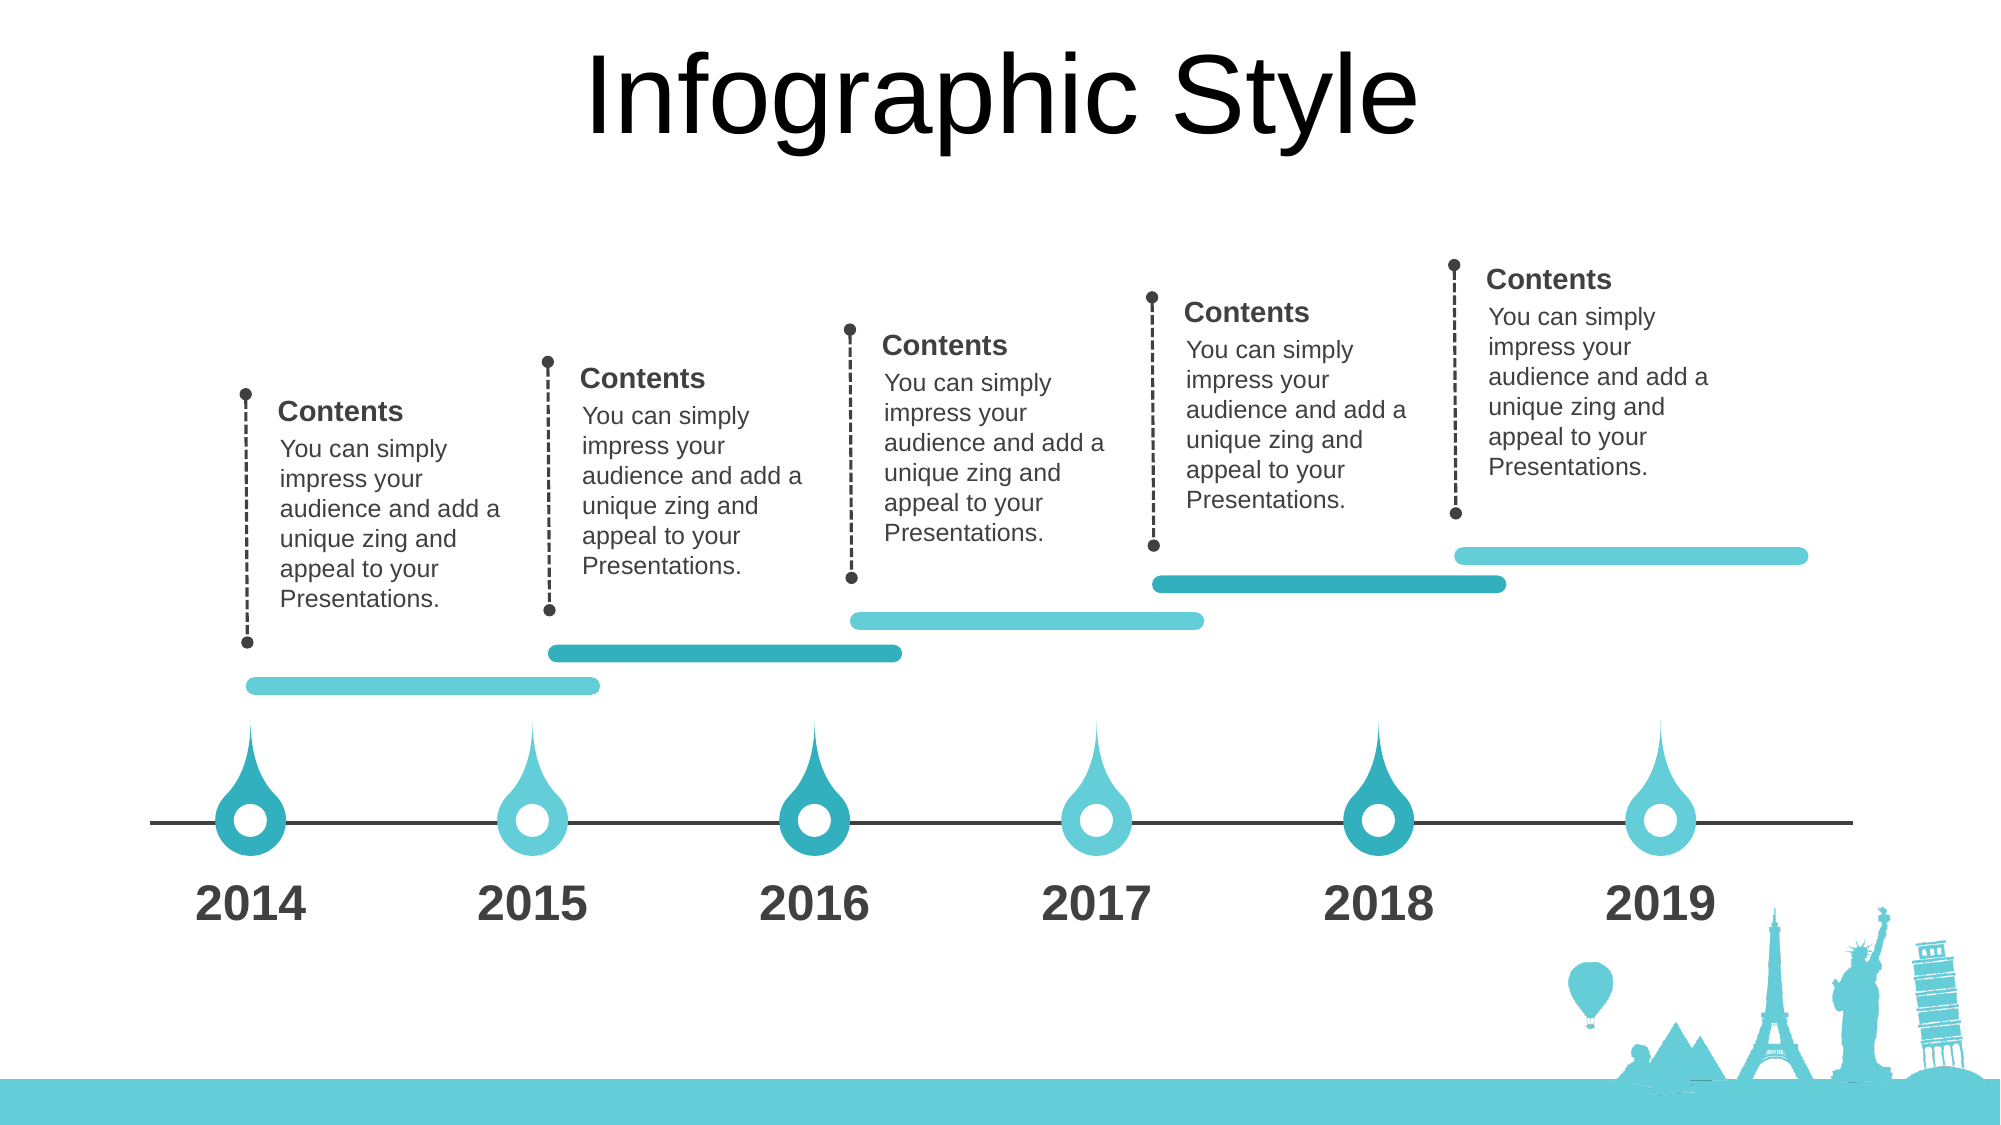

Infographic Style
Contents
You can simply impress your audience and add a unique zing and appeal to your Presentations.
Contents
You can simply impress your audience and add a unique zing and appeal to your Presentations.
Contents
You can simply impress your audience and add a unique zing and appeal to your Presentations.
Contents
You can simply impress your audience and add a unique zing and appeal to your Presentations.
Contents
You can simply impress your audience and add a unique zing and appeal to your Presentations.

2014

2015

2016

2017

2018

2019